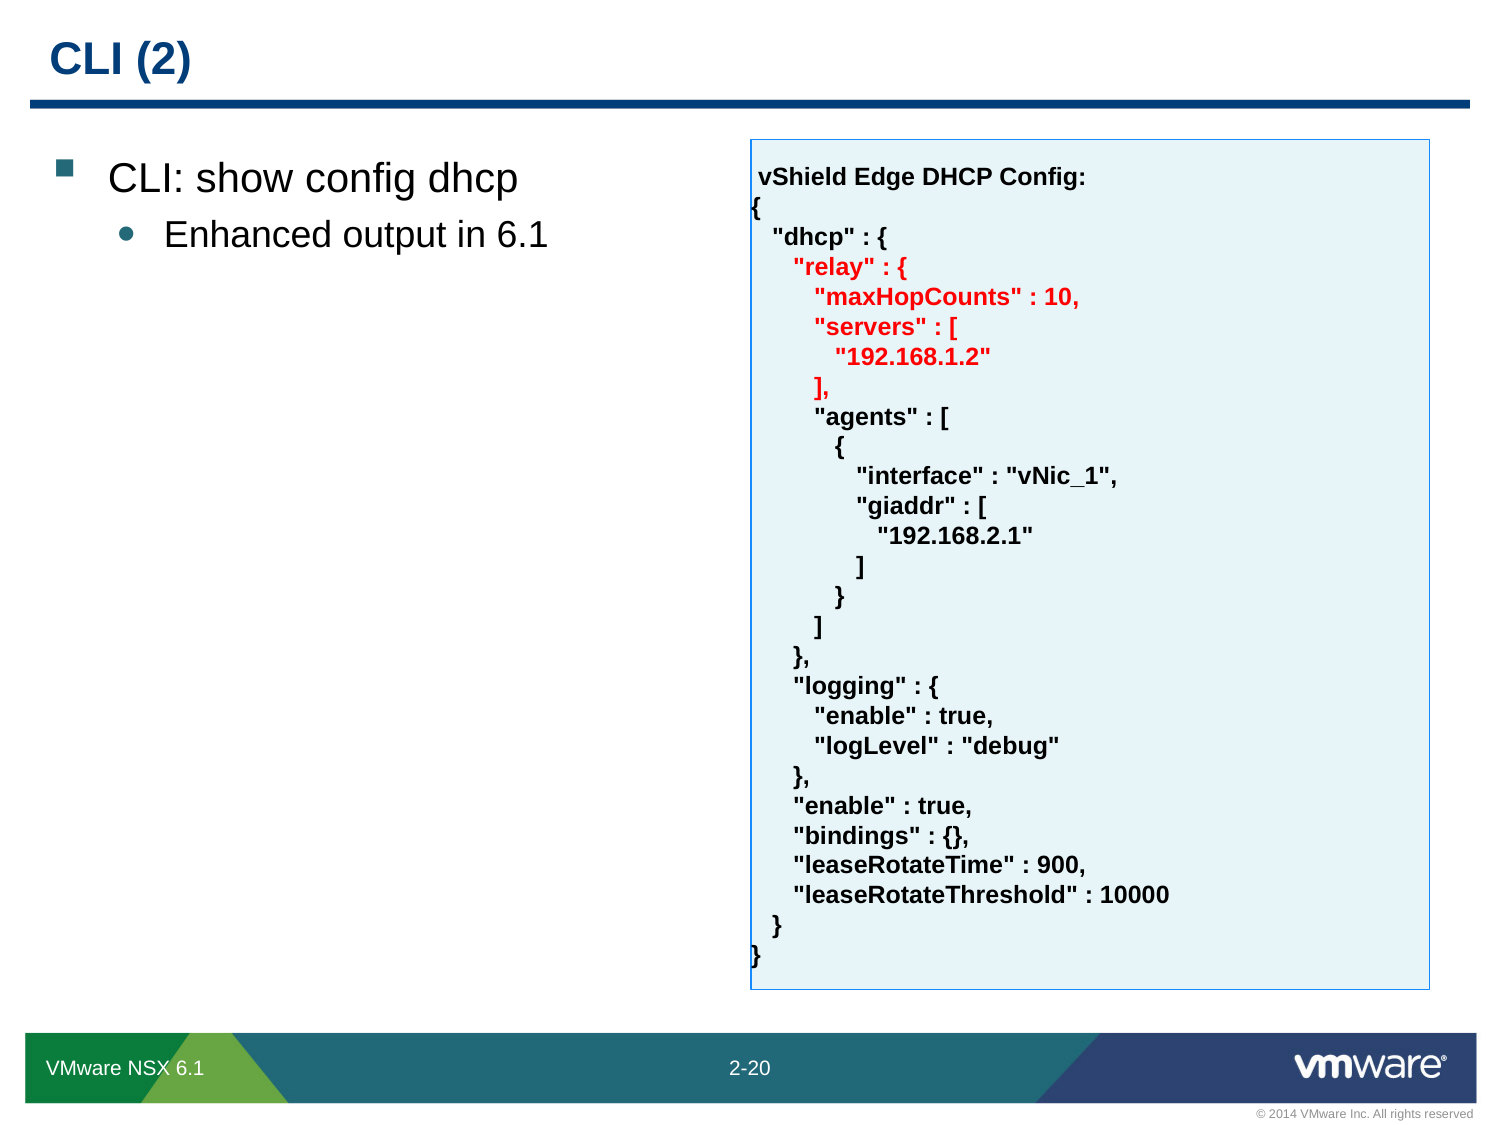

# CLI (2)
 vShield Edge DHCP Config:
{
   "dhcp" : {
      "relay" : {
         "maxHopCounts" : 10,
         "servers" : [
            "192.168.1.2"
         ],
         "agents" : [
            {
               "interface" : "vNic_1",
               "giaddr" : [
                  "192.168.2.1"
               ]
            }
         ]
      },
      "logging" : {
         "enable" : true,
         "logLevel" : "debug"
      },
      "enable" : true,
      "bindings" : {},
      "leaseRotateTime" : 900,
      "leaseRotateThreshold" : 10000
   }
}
CLI: show config dhcp
Enhanced output in 6.1